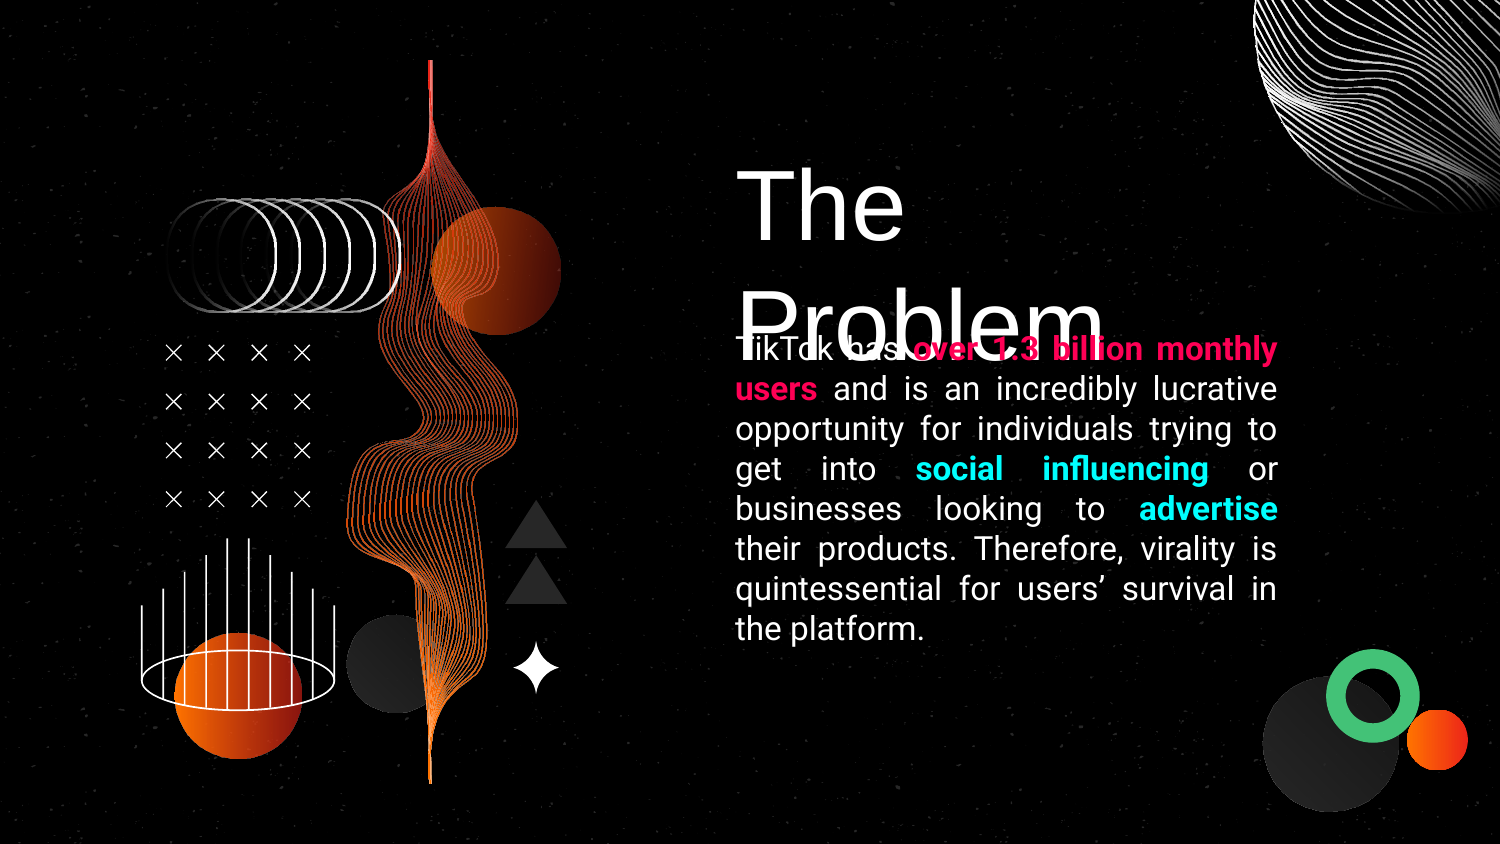

# The Problem
TikTok has over 1.3 billion monthly users and is an incredibly lucrative opportunity for individuals trying to get into social influencing or businesses looking to advertise their products. Therefore, virality is quintessential for users’ survival in the platform.